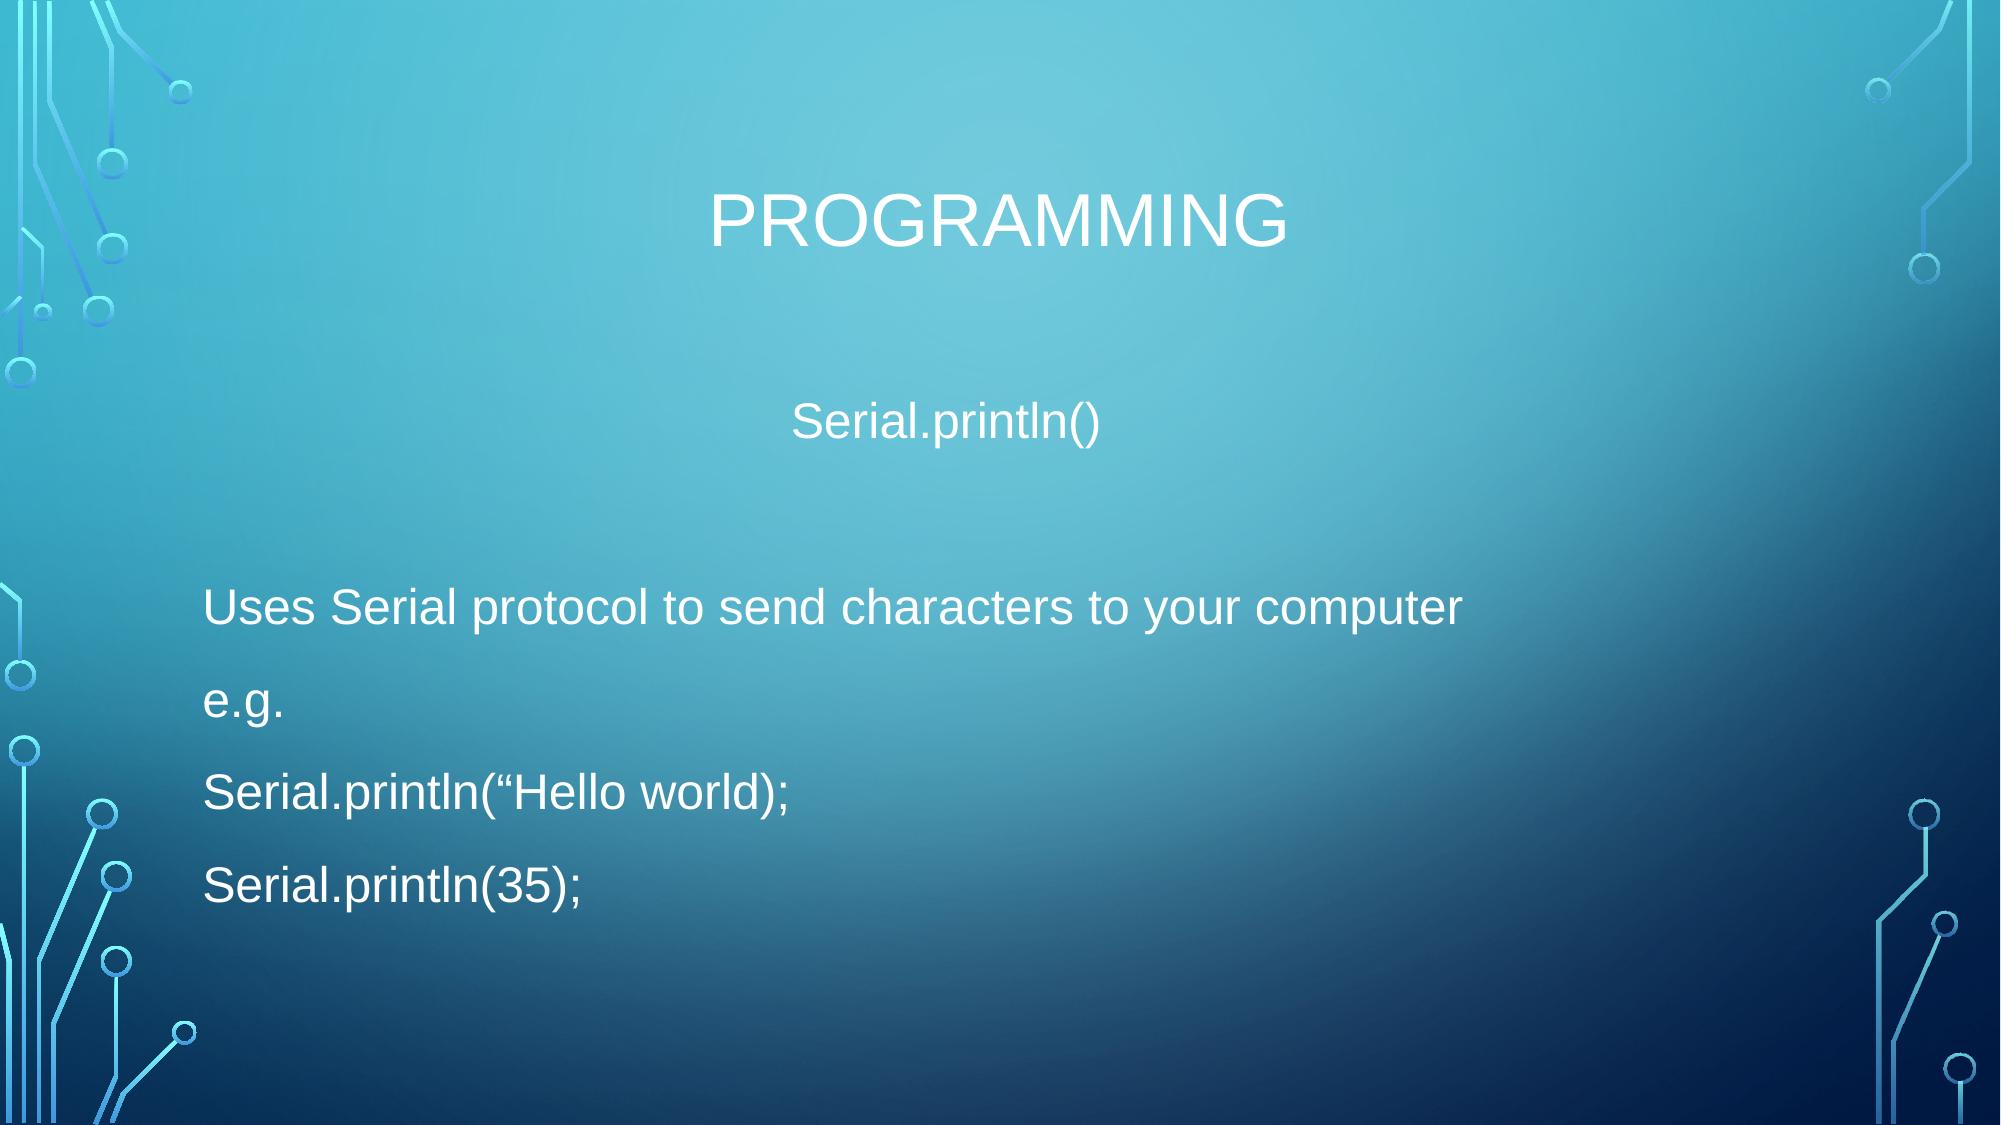

# programming
Serial.println()

Uses Serial protocol to send characters to your computer
e.g.
Serial.println(“Hello world);
Serial.println(35);